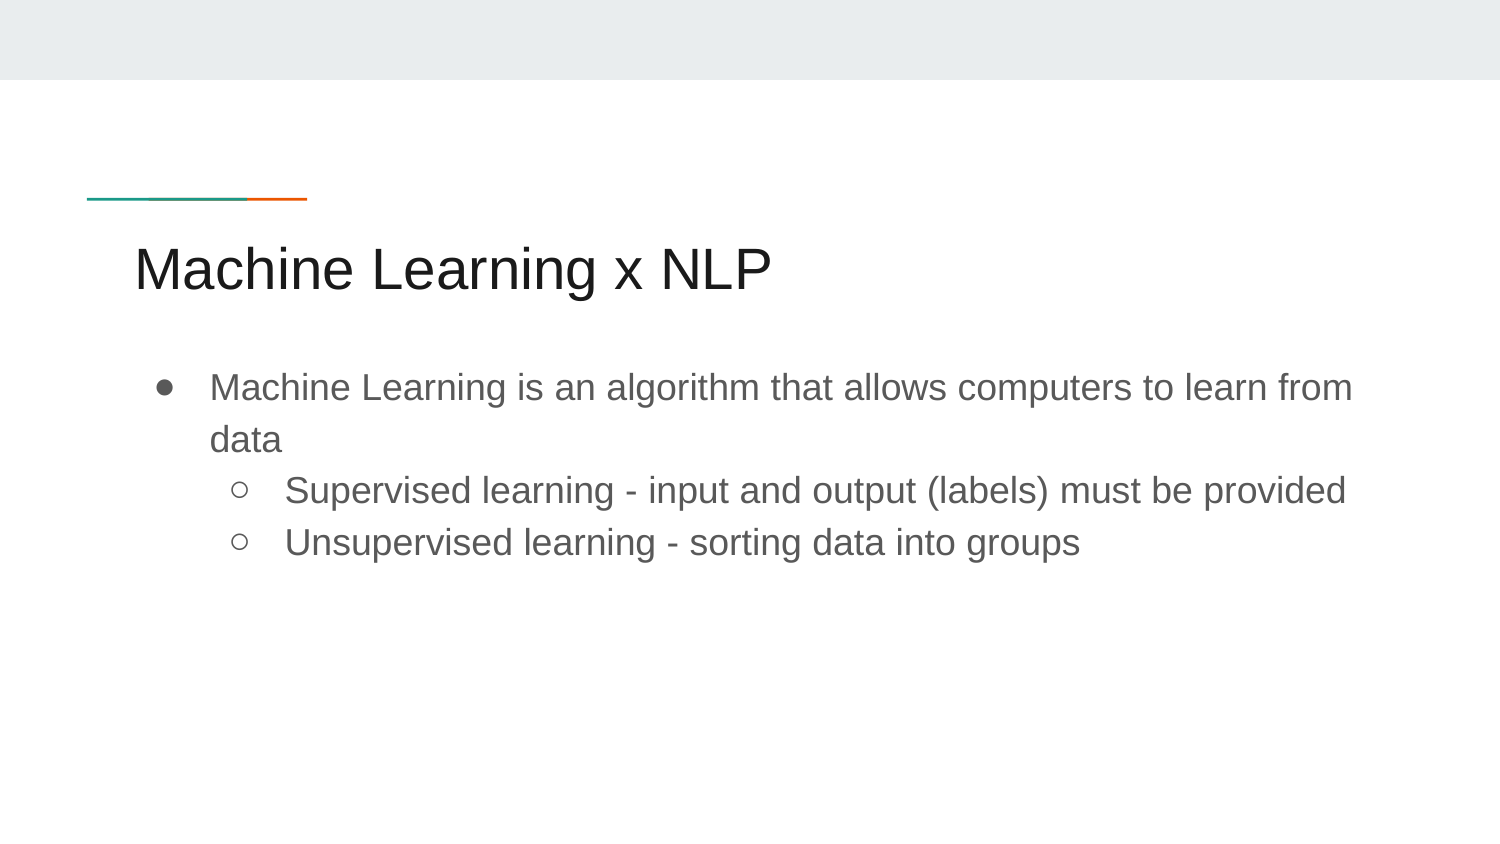

# Machine Learning x NLP
Machine Learning is an algorithm that allows computers to learn from data
Supervised learning - input and output (labels) must be provided
Unsupervised learning - sorting data into groups